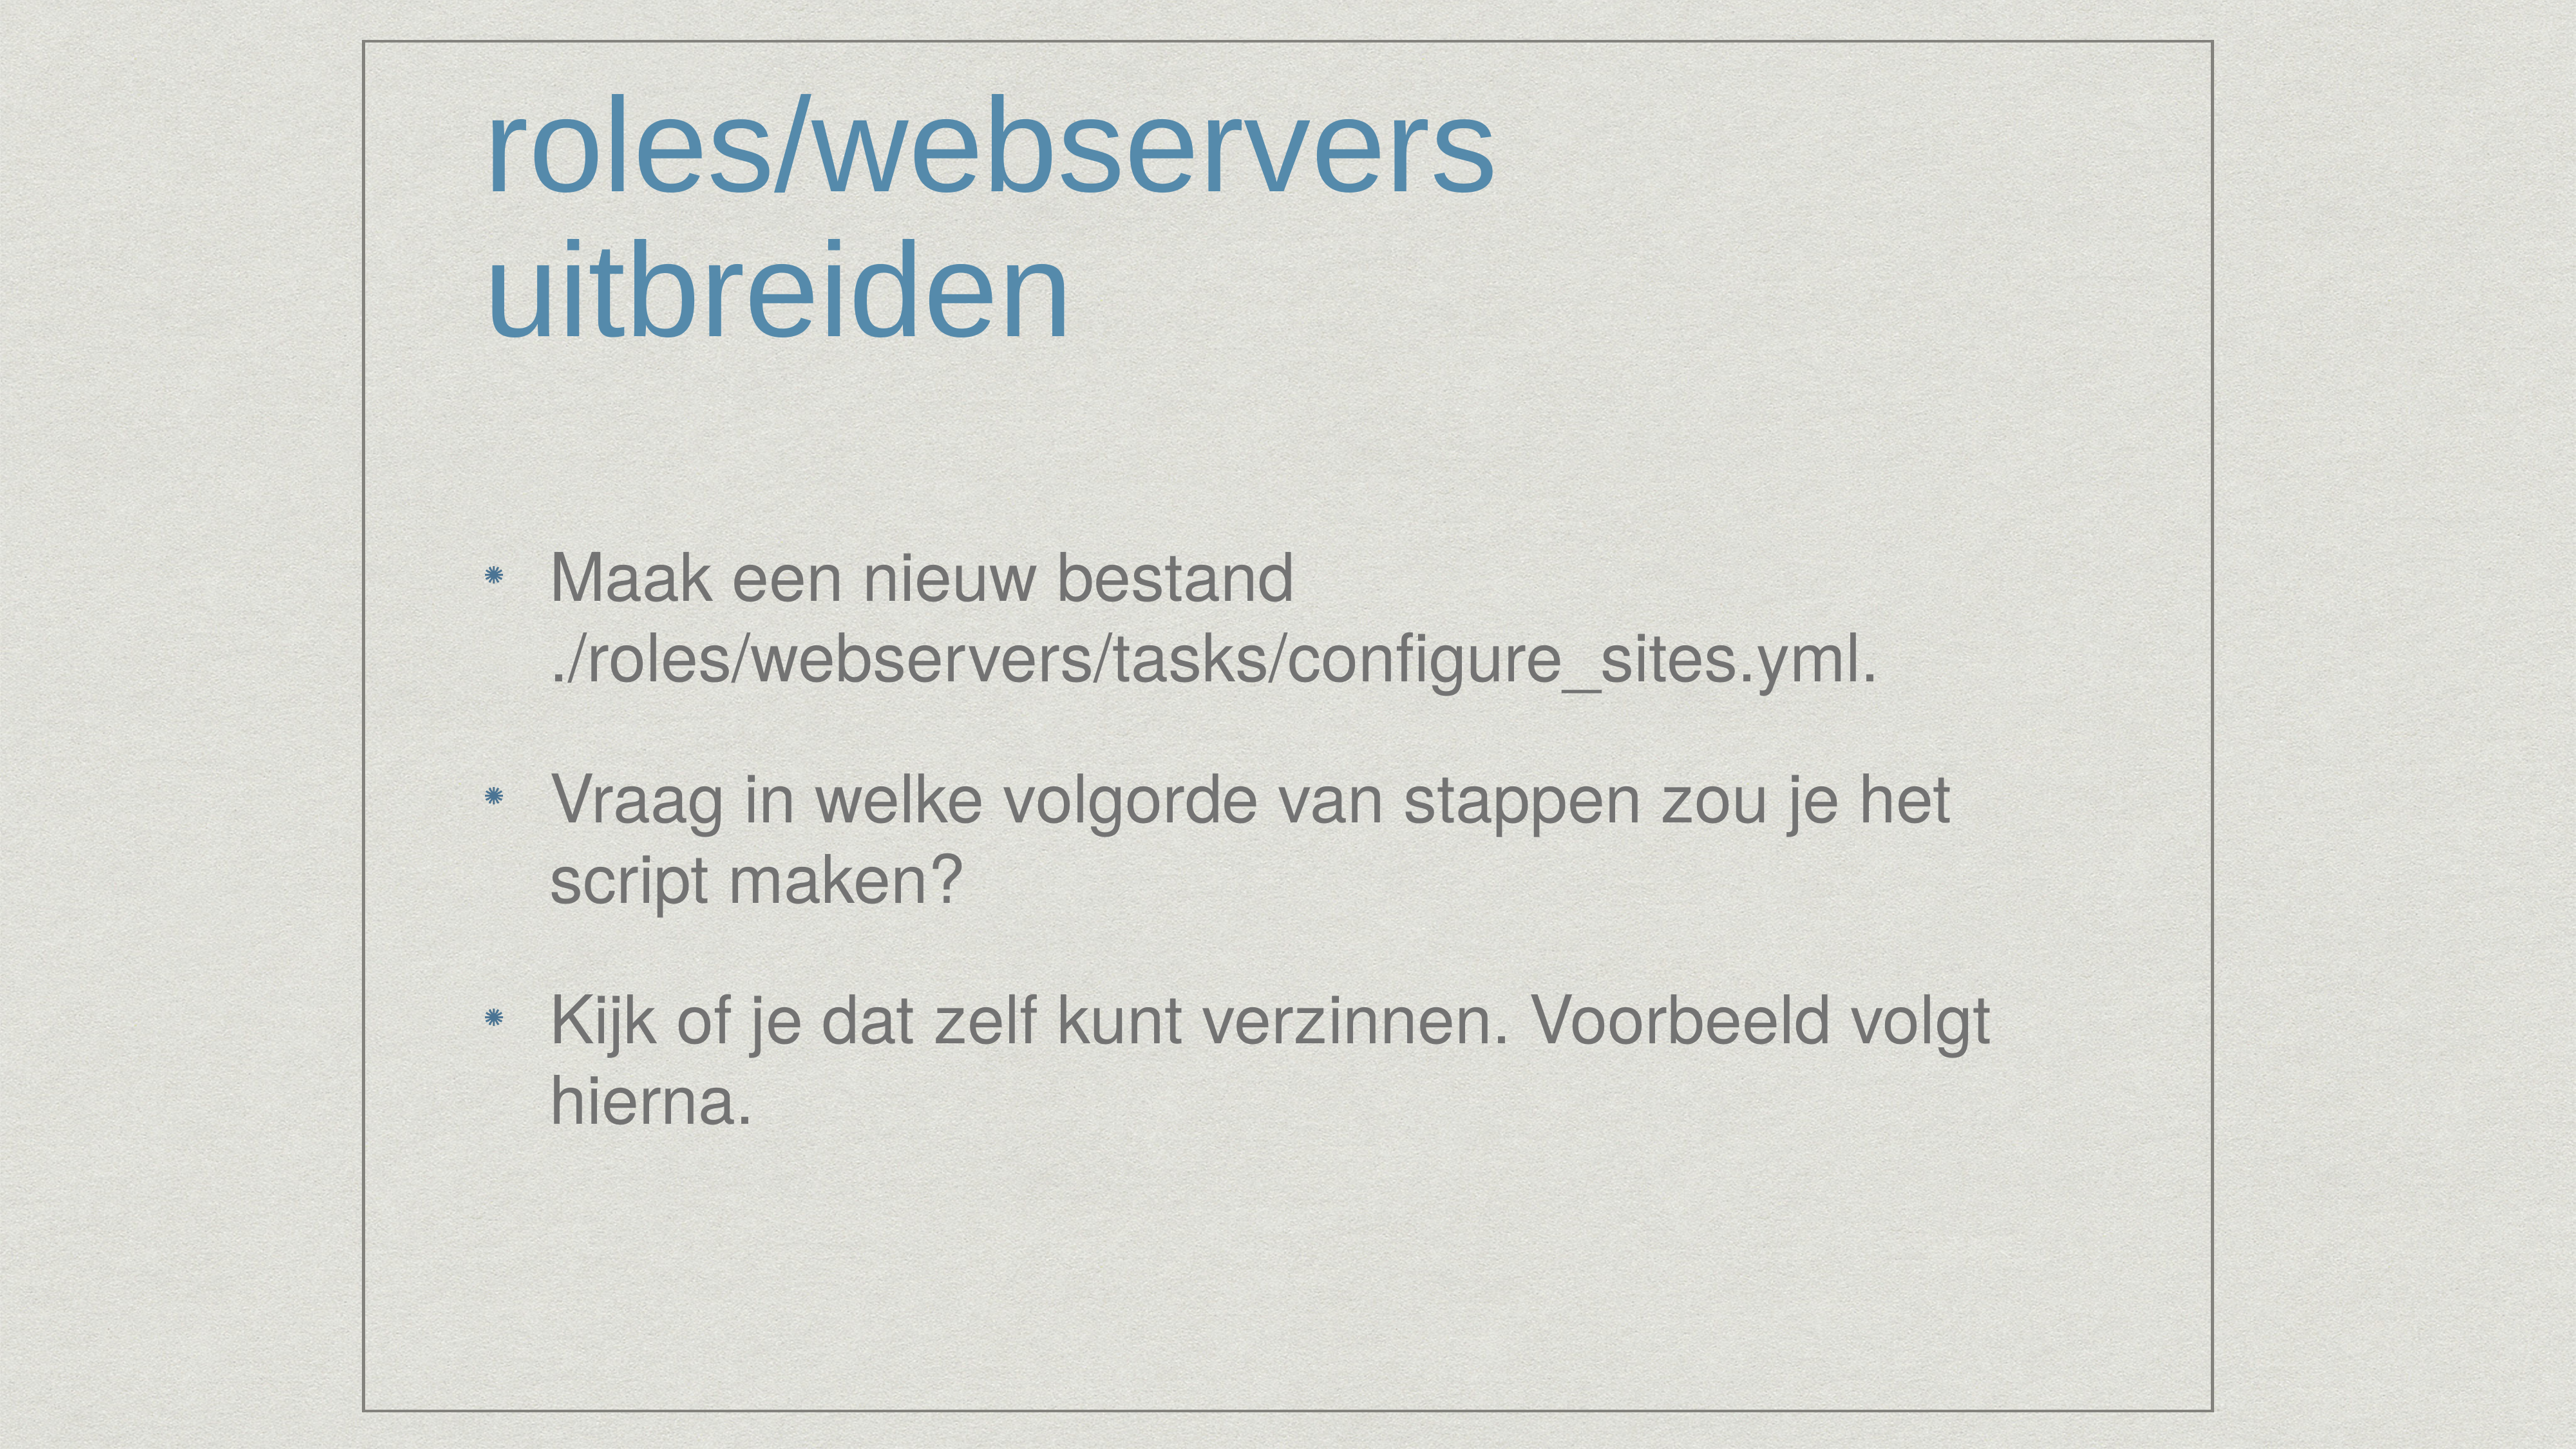

# roles/webservers uitbreiden
Maak een nieuw bestand ./roles/webservers/tasks/configure_sites.yml.
Vraag in welke volgorde van stappen zou je het script maken?
Kijk of je dat zelf kunt verzinnen. Voorbeeld volgt hierna.